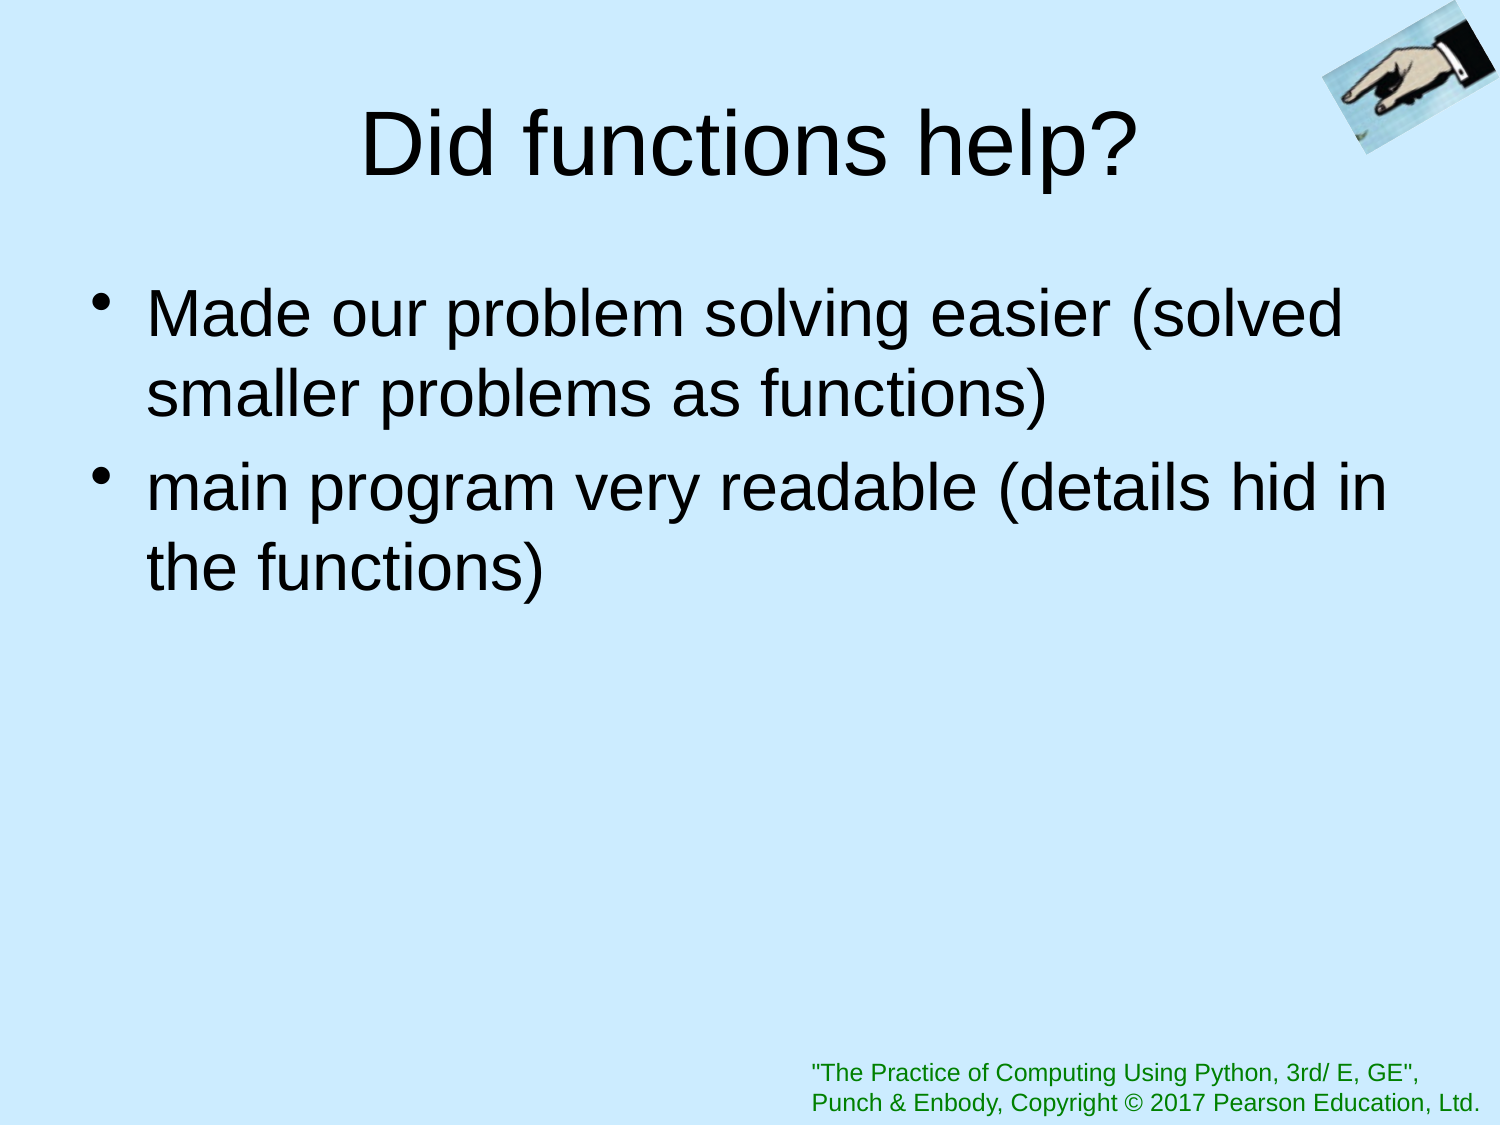

# Did functions help?
Made our problem solving easier (solved smaller problems as functions)
main program very readable (details hid in the functions)